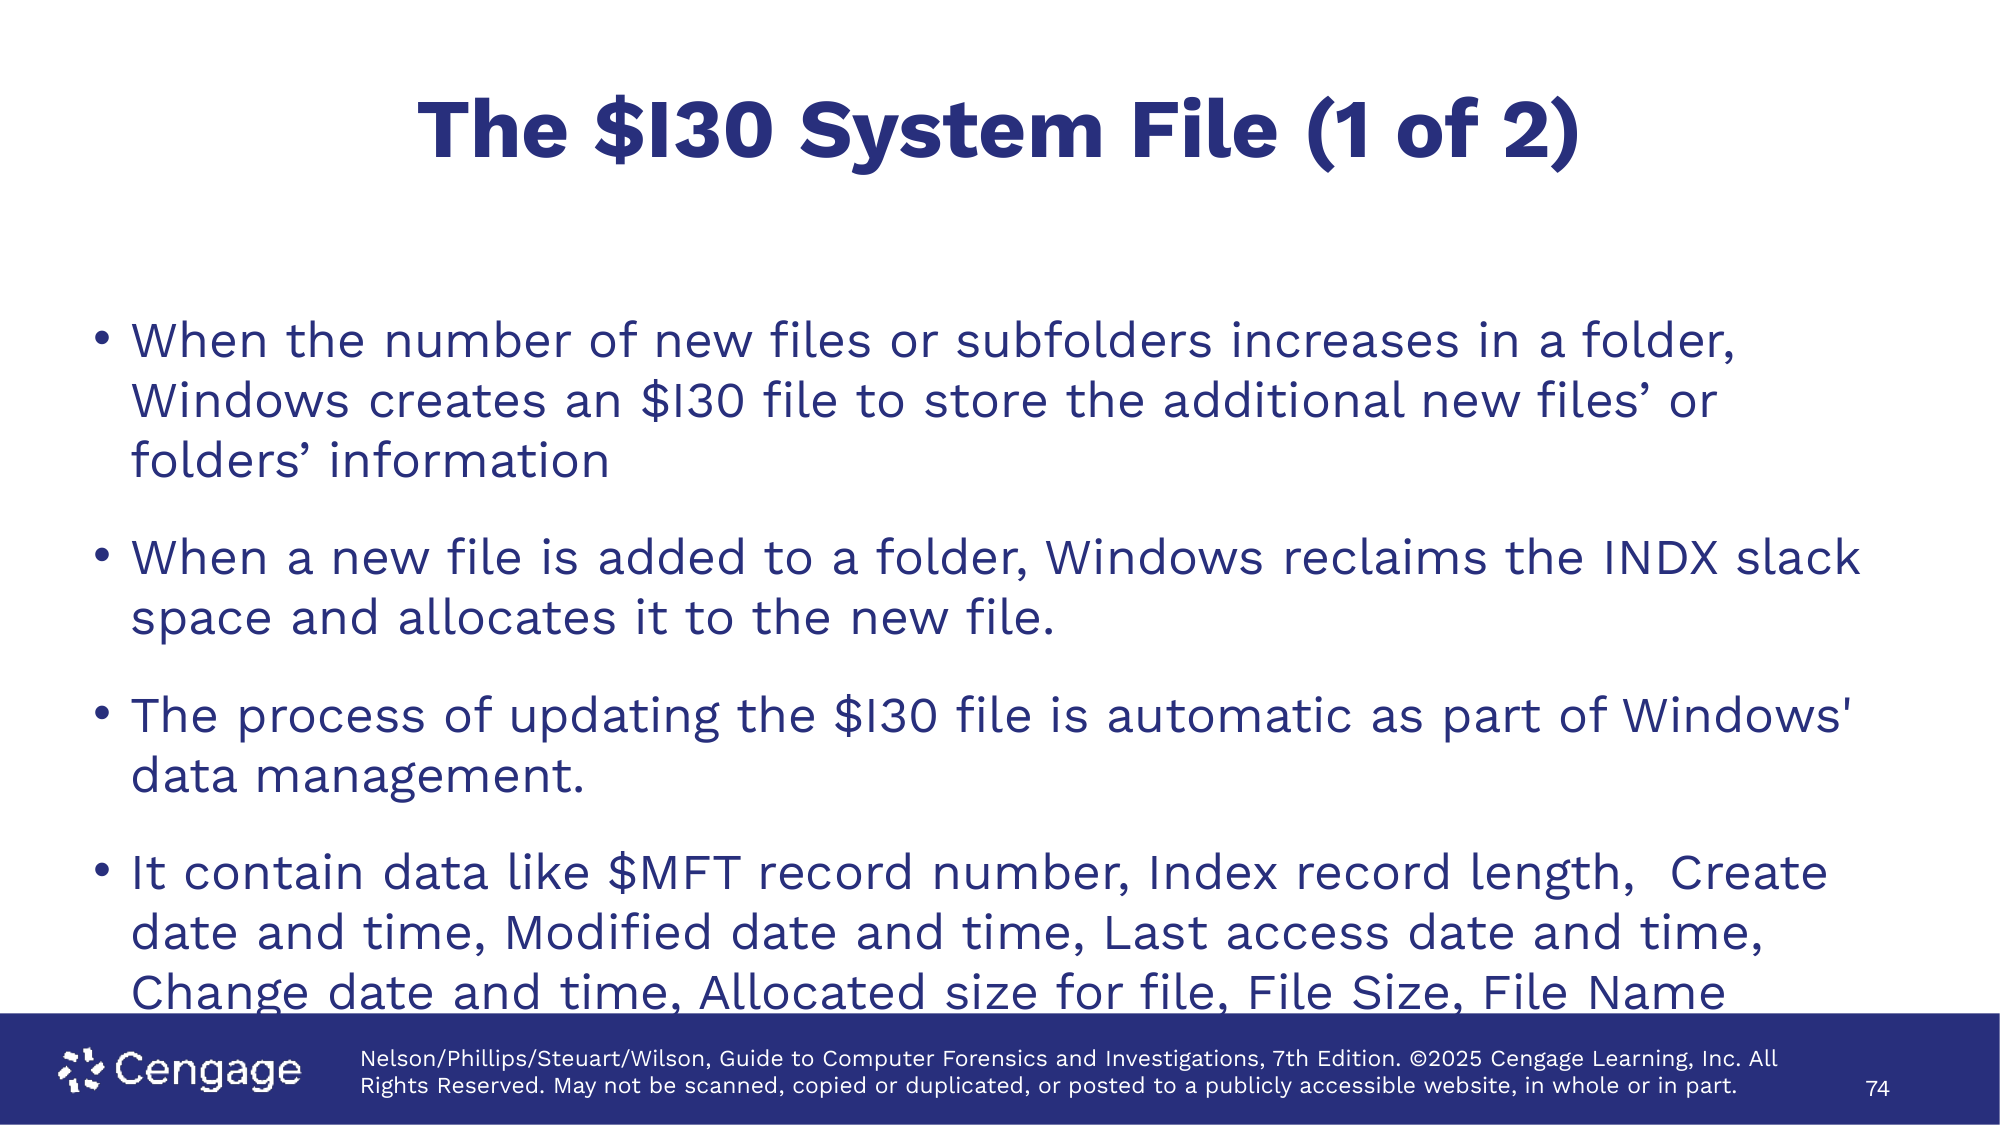

The $I30 System File (1 of 2)
# When the number of new files or subfolders increases in a folder, Windows creates an $I30 file to store the additional new files’ or folders’ information
When a new file is added to a folder, Windows reclaims the INDX slack space and allocates it to the new file.
The process of updating the $I30 file is automatic as part of Windows' data management.
It contain data like $MFT record number, Index record length,  Create date and time, Modified date and time, Last access date and time, Change date and time, Allocated size for file, File Size, File Name